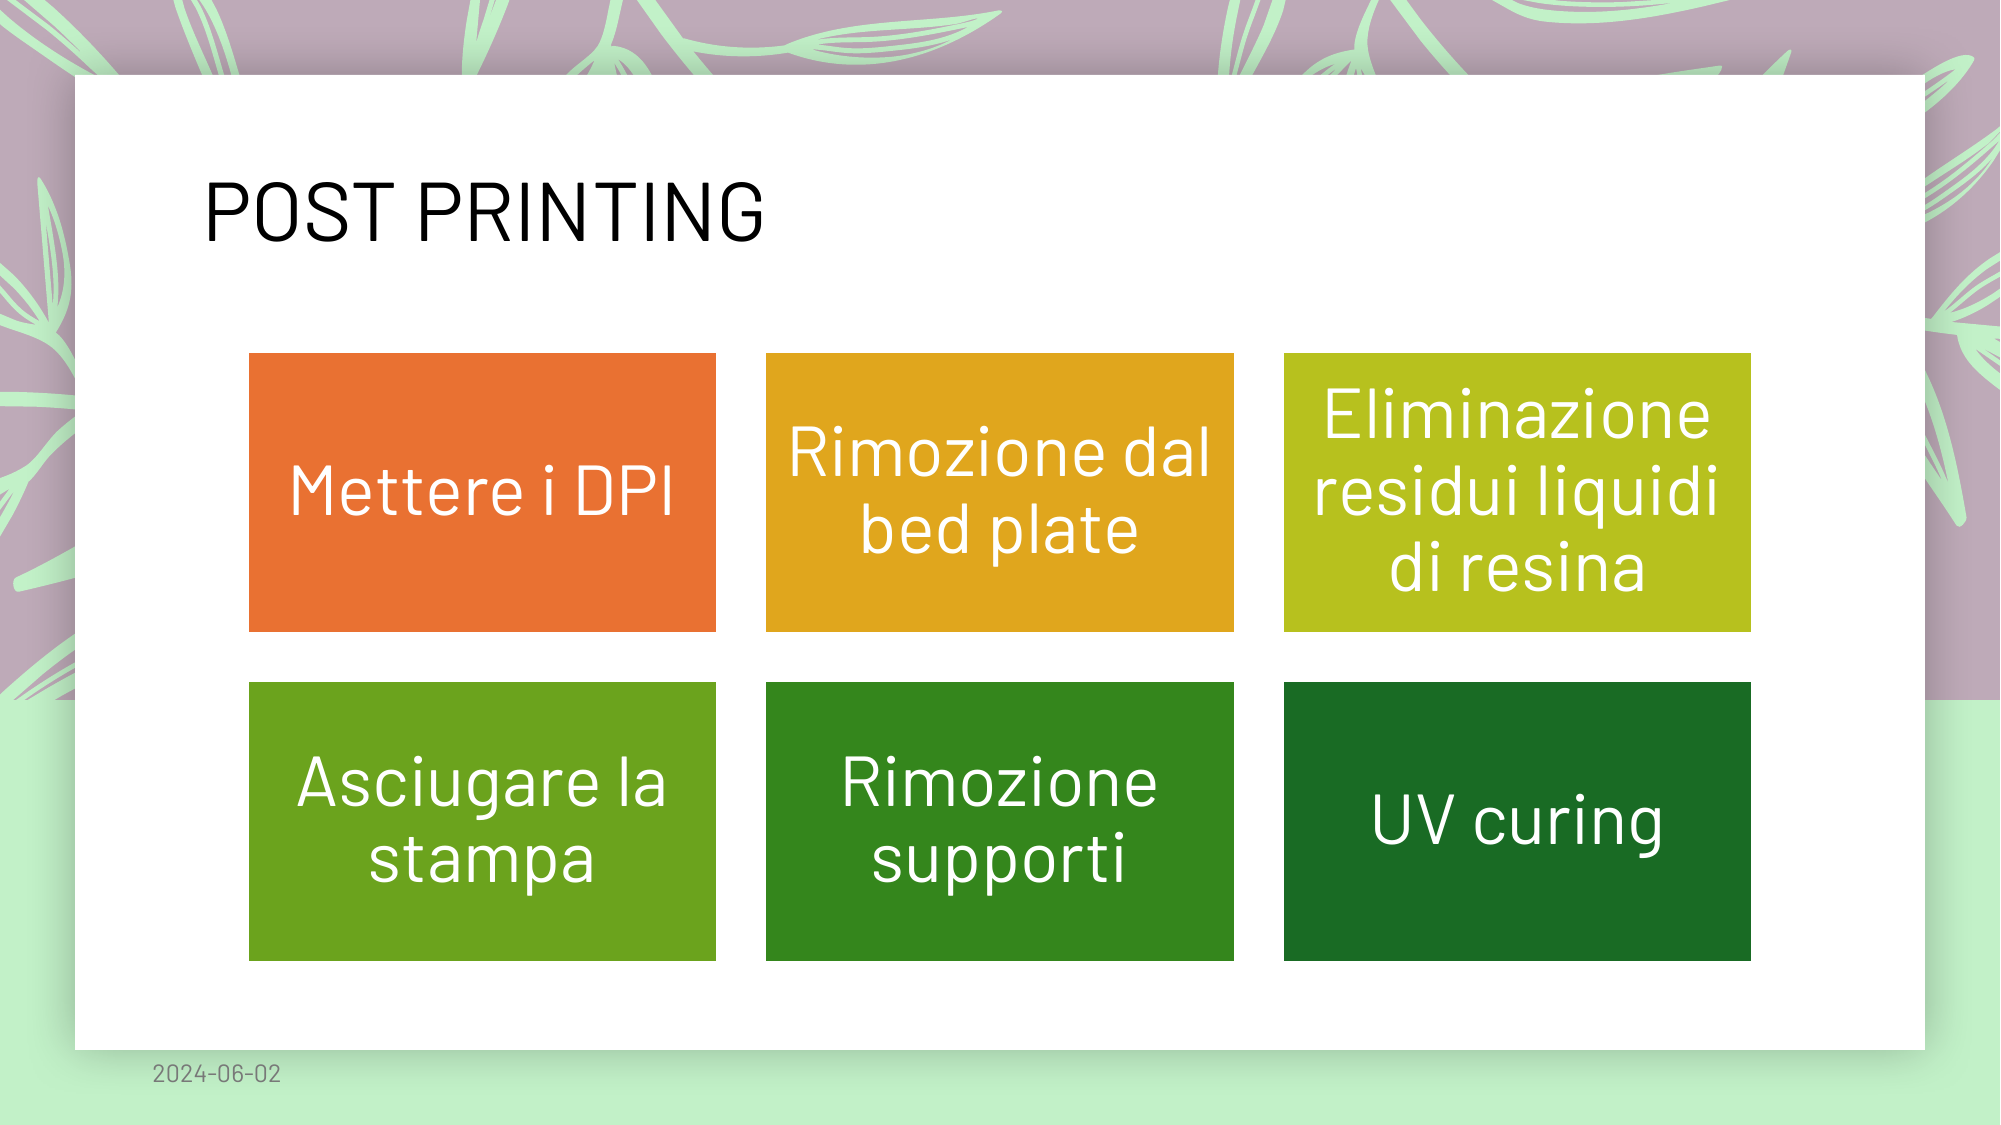

# POST PRINTING
Mettere i DPI
Rimozione dal bed plate
Eliminazione residui liquidi di resina
Asciugare la stampa
Rimozione supporti
UV curing
2024-06-02
2024 - Formazione SunLab - FrancescoPenasa
4